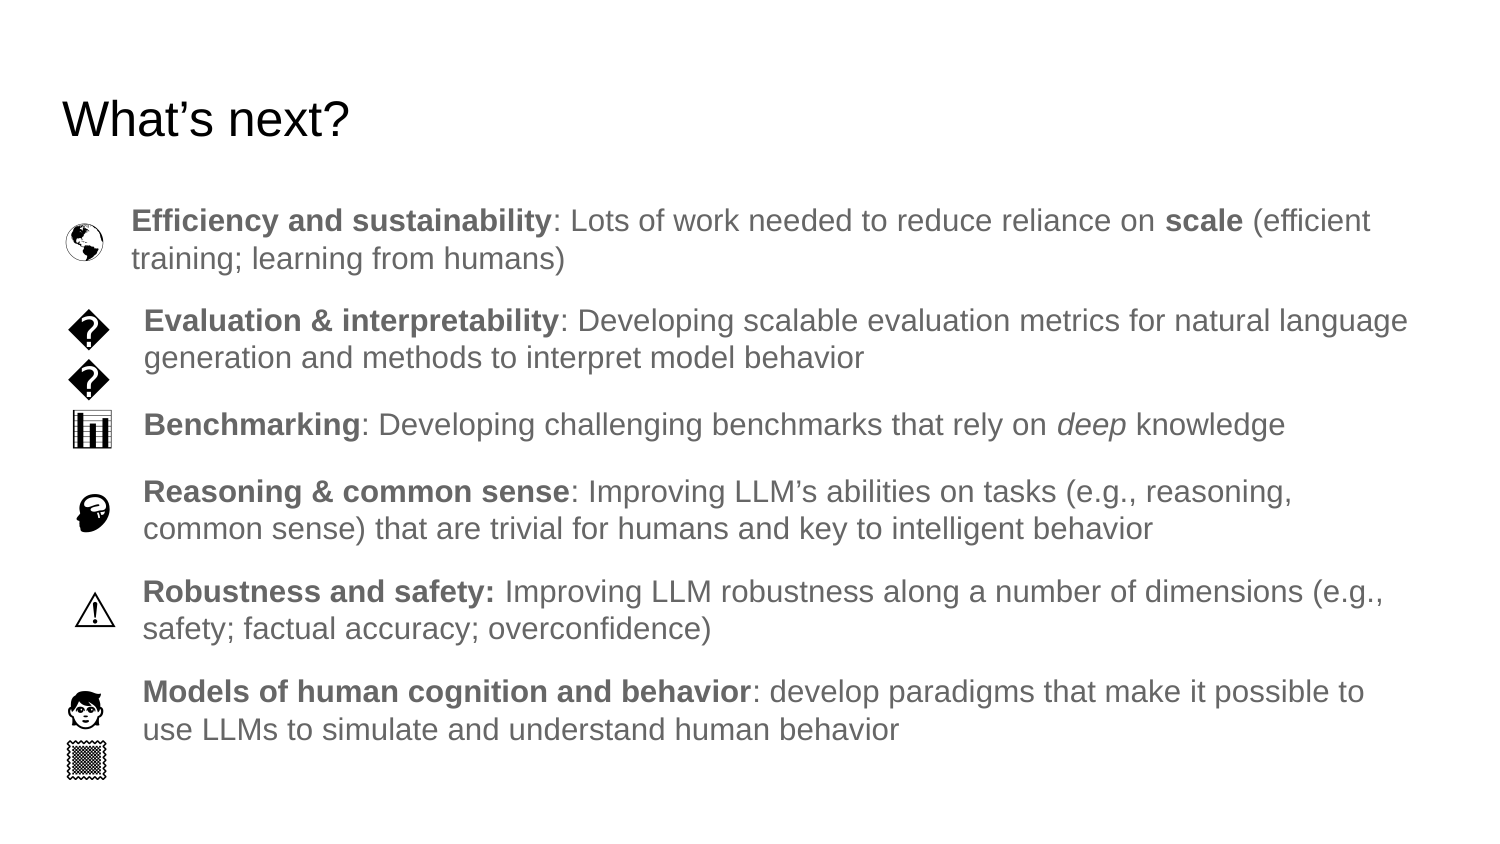

# What’s next?
Efficiency and sustainability: Lots of work needed to reduce reliance on scale (efficient training; learning from humans)
🌎
📈
Evaluation & interpretability: Developing scalable evaluation metrics for natural language generation and methods to interpret model behavior
📊
Benchmarking: Developing challenging benchmarks that rely on deep knowledge
Reasoning & common sense: Improving LLM’s abilities on tasks (e.g., reasoning, common sense) that are trivial for humans and key to intelligent behavior
🧠
Robustness and safety: Improving LLM robustness along a number of dimensions (e.g., safety; factual accuracy; overconfidence)
⚠️
Models of human cognition and behavior: develop paradigms that make it possible to use LLMs to simulate and understand human behavior
🧑🏽‍🦰